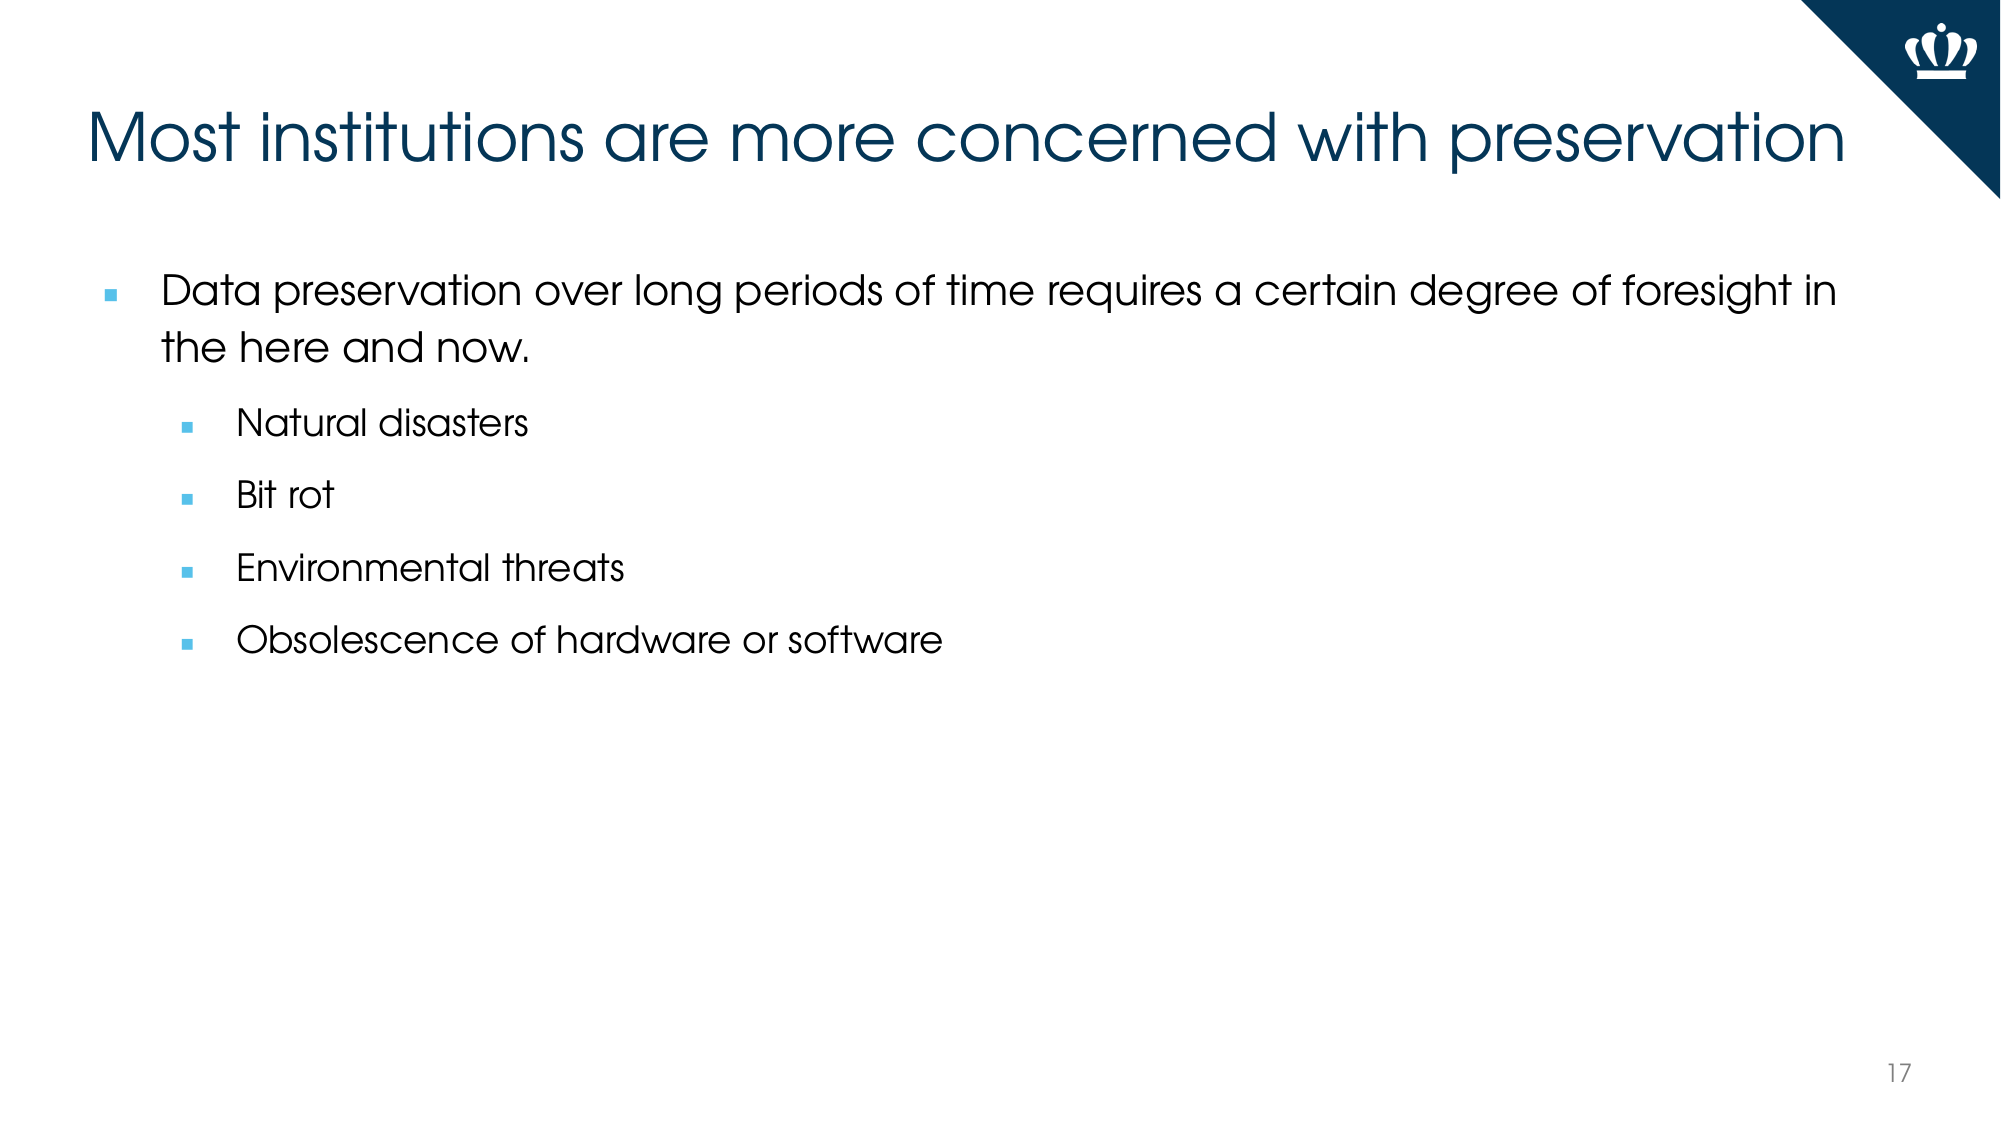

# Most institutions are more concerned with preservation
Data preservation over long periods of time requires a certain degree of foresight in the here and now.
Natural disasters
Bit rot
Environmental threats
Obsolescence of hardware or software
17